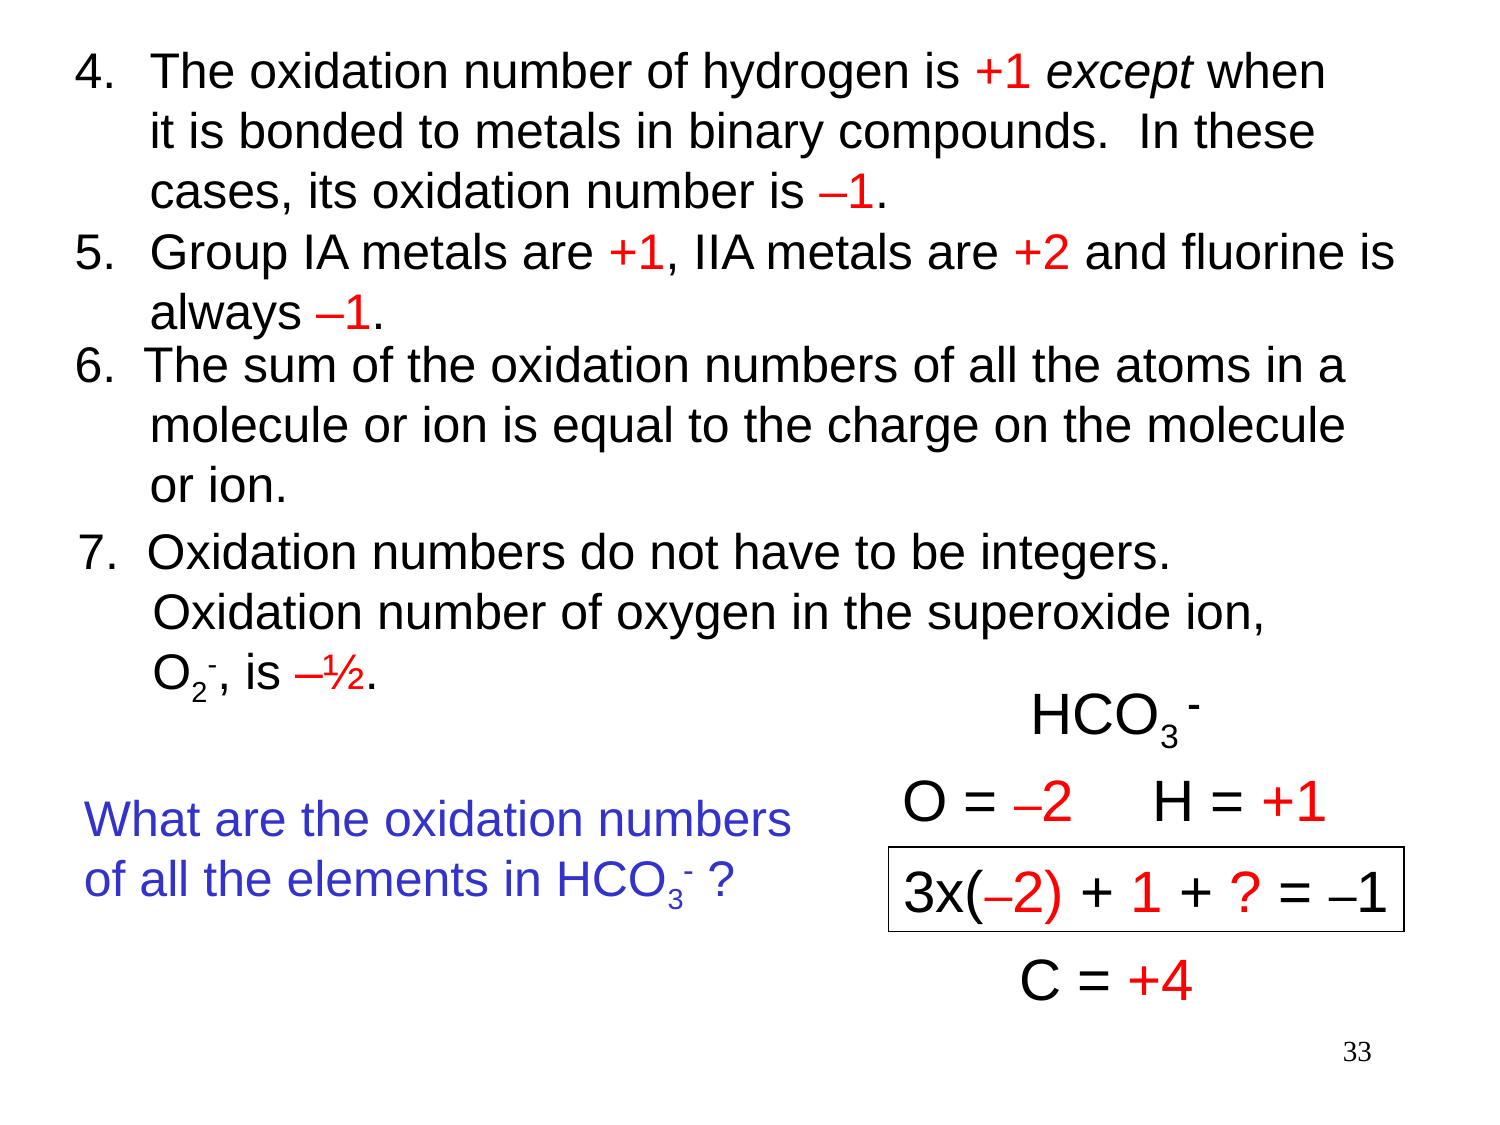

The oxidation number of hydrogen is +1 except when it is bonded to metals in binary compounds.  In these cases, its oxidation number is –1.
Group IA metals are +1, IIA metals are +2 and fluorine is always –1.
6.  The sum of the oxidation numbers of all the atoms in a molecule or ion is equal to the charge on the molecule or ion.
7.  Oxidation numbers do not have to be integers. Oxidation number of oxygen in the superoxide ion, O2-, is –½.
HCO3 −
O = –2
H = +1
What are the oxidation numbers of all the elements in HCO3− ?
3x(–2) + 1 + ? = –1
C = +4
33